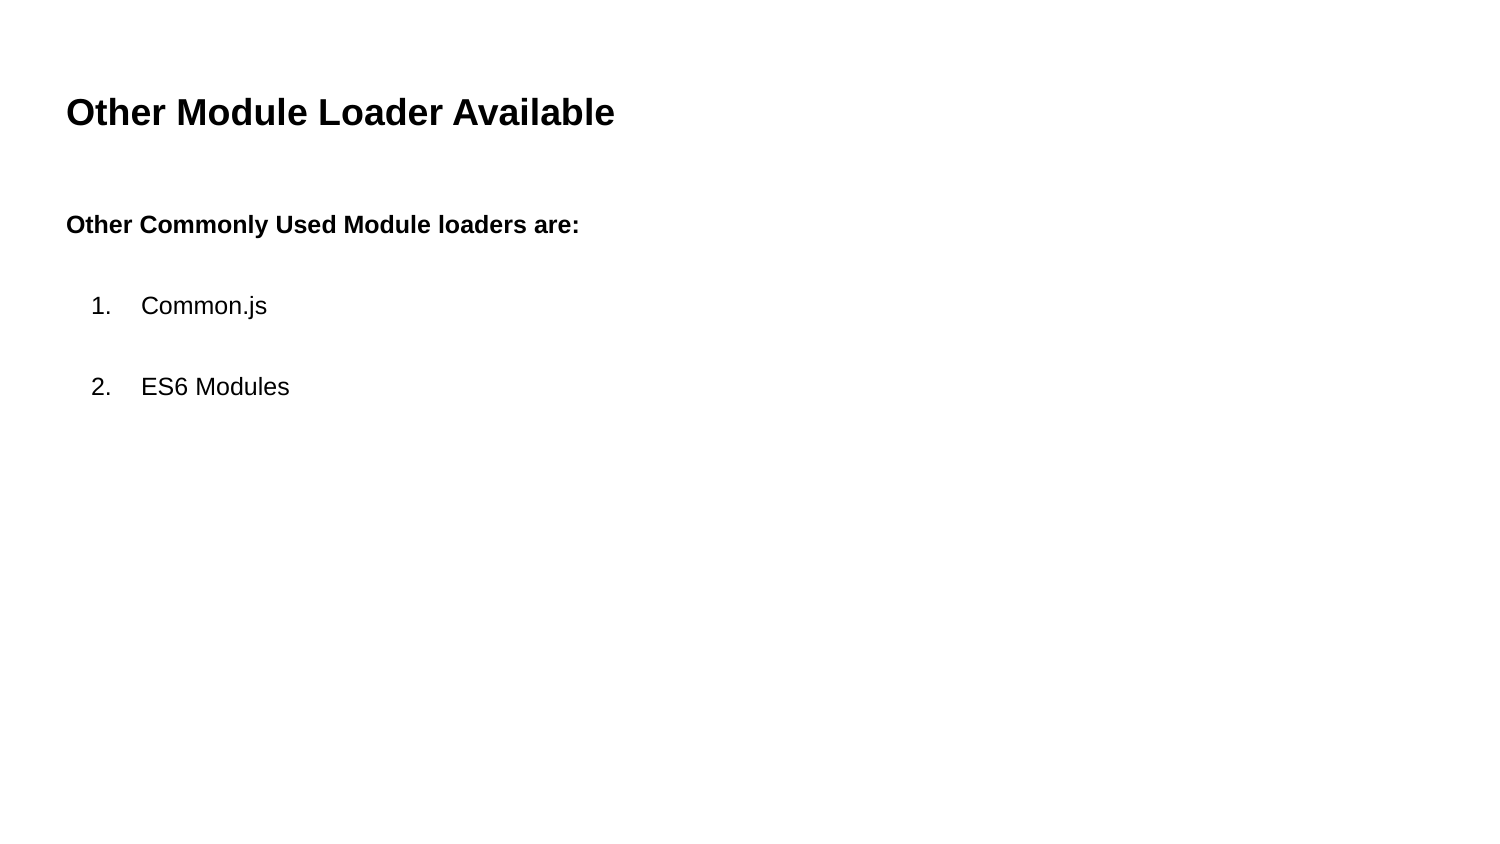

# Other Module Loader Available
Other Commonly Used Module loaders are:
Common.js
ES6 Modules